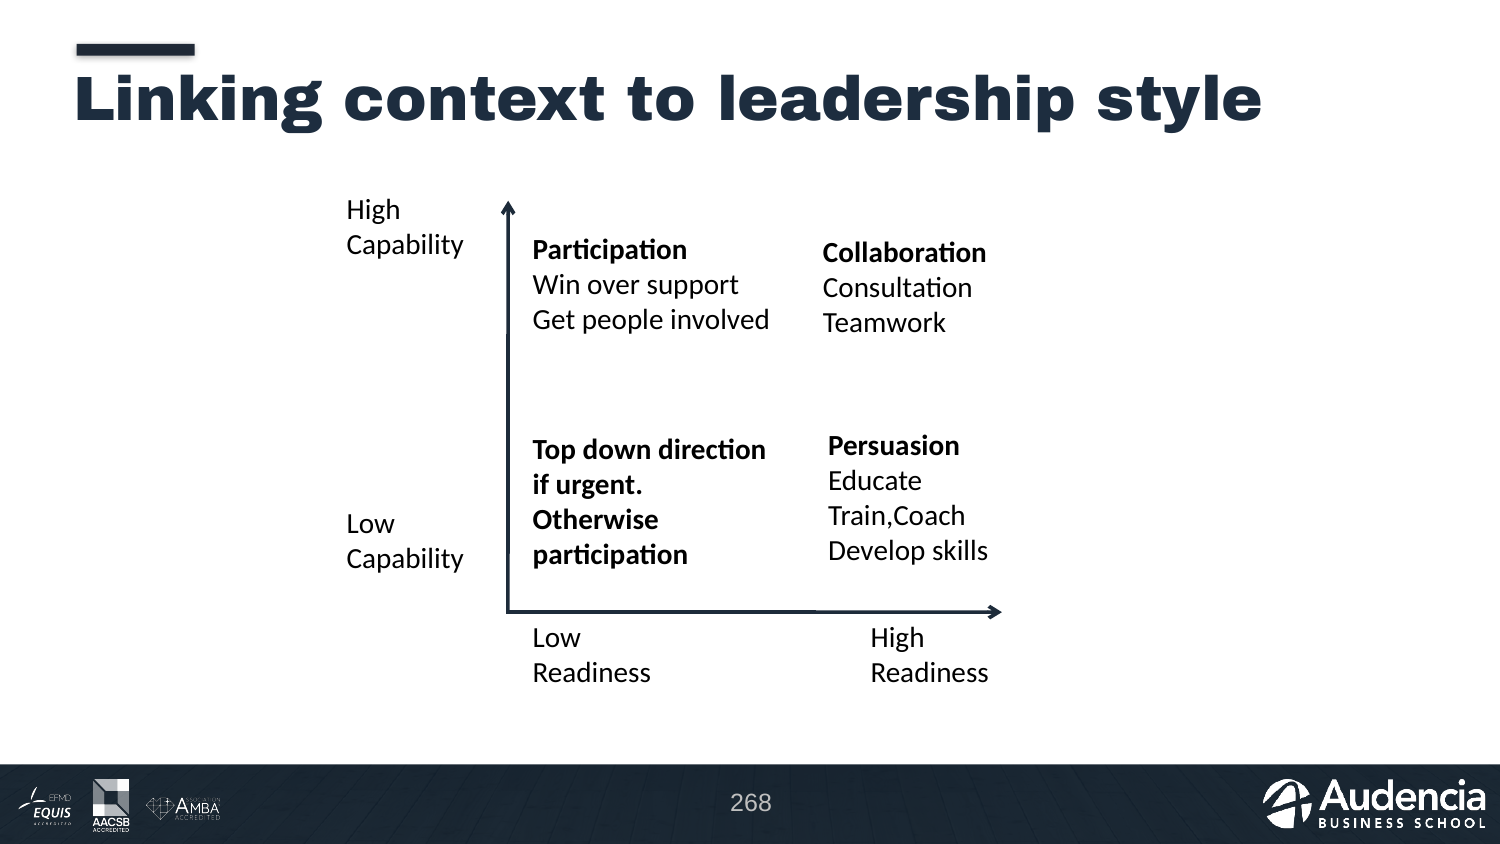

# Linking context to leadership style

High
Capability
Participation
Win over support
Get people involved
Collaboration
Consultation
Teamwork
Persuasion
Educate
Train,Coach
Develop skills
Top down direction if urgent.
Otherwise participation
Low
Capability
Low Readiness
High Readiness
268